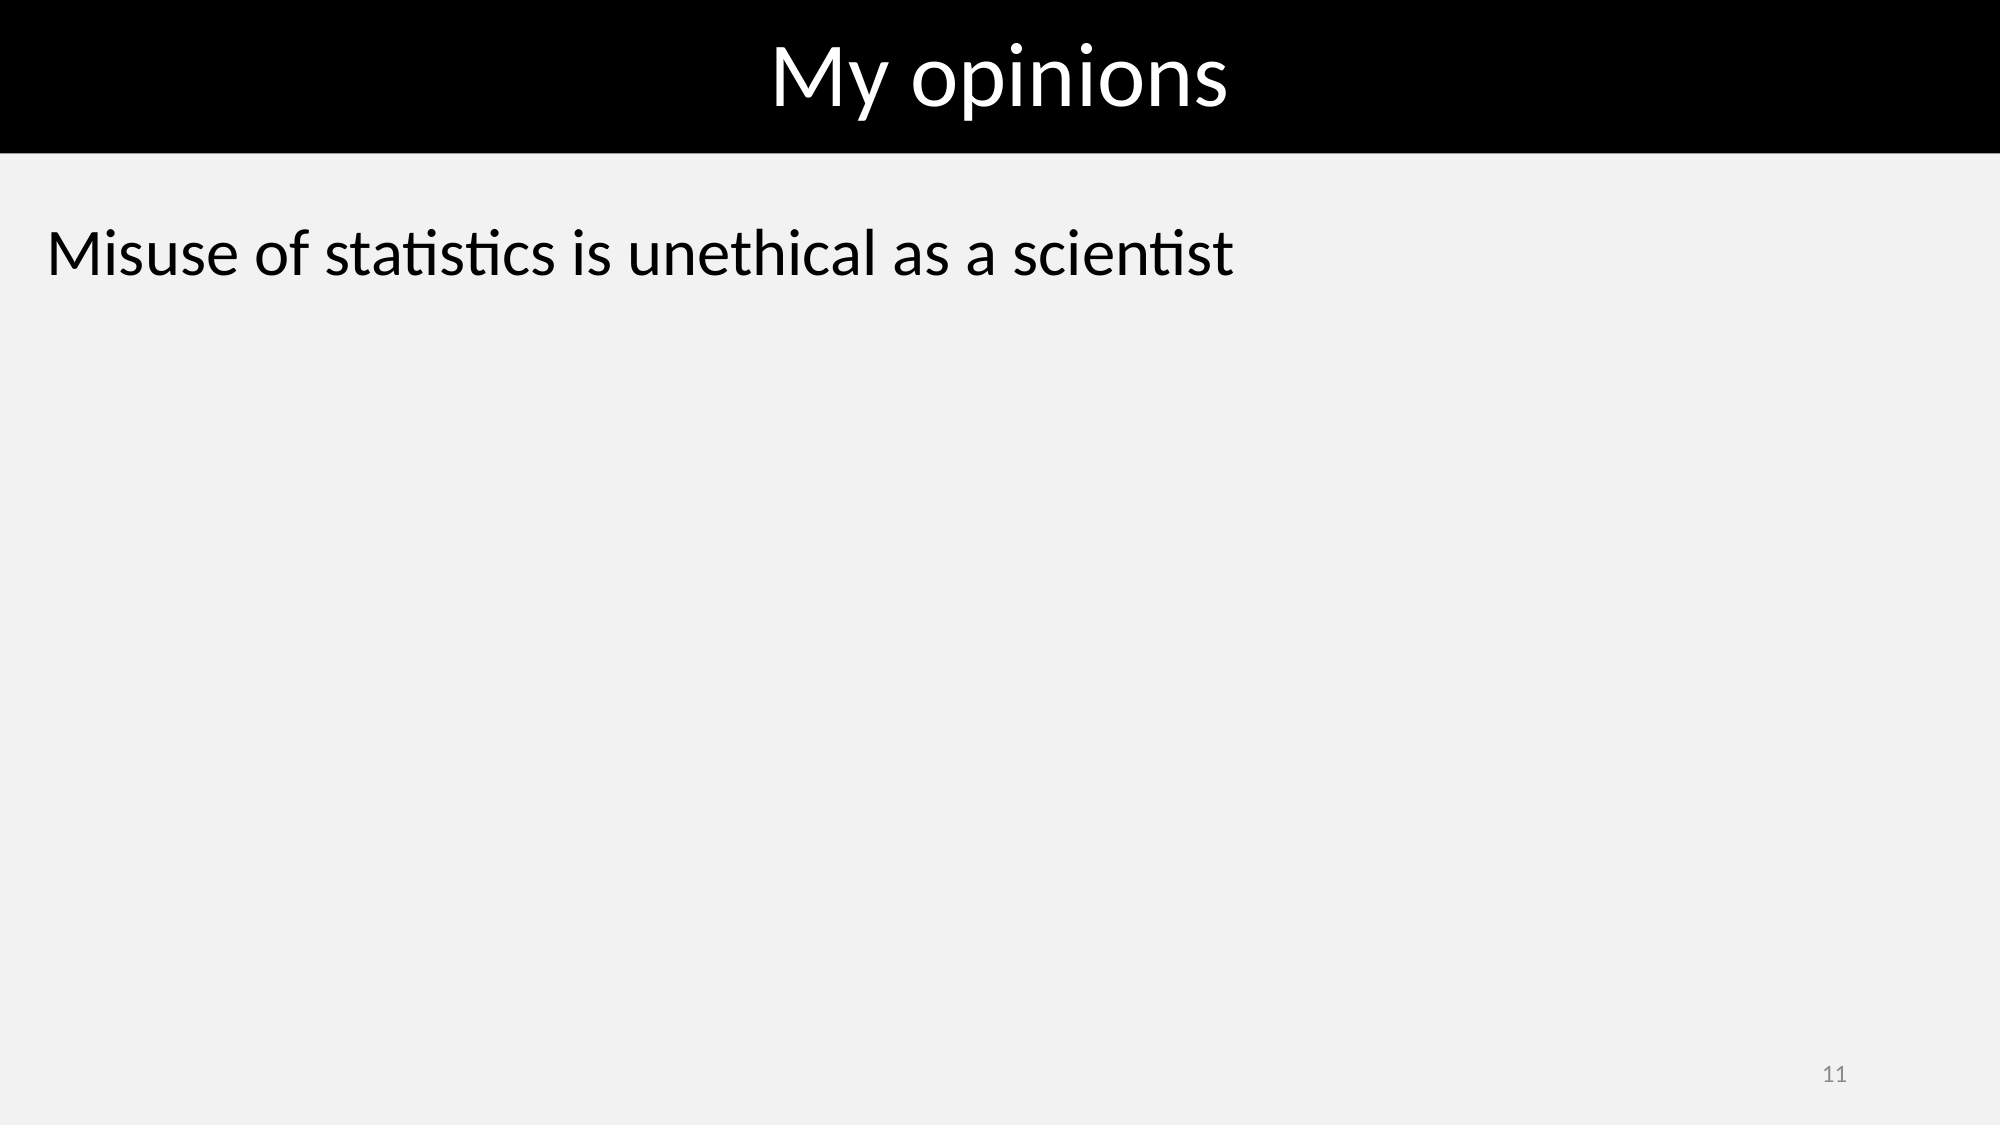

# My opinions
Misuse of statistics is unethical as a scientist
11